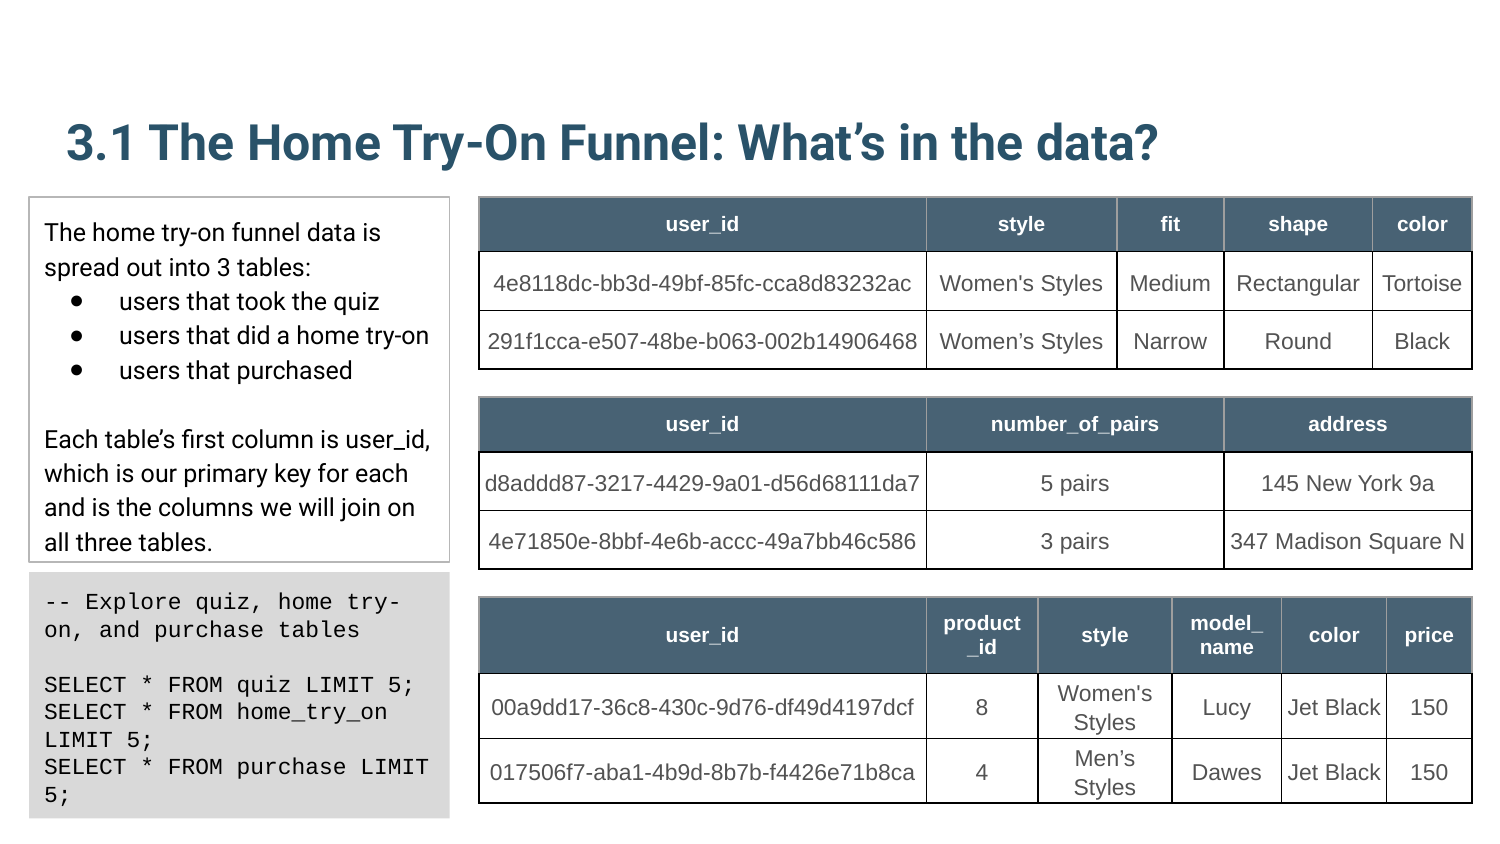

3.1 The Home Try-On Funnel: What’s in the data?
The home try-on funnel data is spread out into 3 tables:
users that took the quiz
users that did a home try-on
users that purchased

Each table’s first column is user_id, which is our primary key for each and is the columns we will join on all three tables.
| user\_id | style | fit | shape | color |
| --- | --- | --- | --- | --- |
| 4e8118dc-bb3d-49bf-85fc-cca8d83232ac | Women's Styles | Medium | Rectangular | Tortoise |
| 291f1cca-e507-48be-b063-002b14906468 | Women’s Styles | Narrow | Round | Black |
| user\_id | number\_of\_pairs | address |
| --- | --- | --- |
| d8addd87-3217-4429-9a01-d56d68111da7 | 5 pairs | 145 New York 9a |
| 4e71850e-8bbf-4e6b-accc-49a7bb46c586 | 3 pairs | 347 Madison Square N |
-- Explore quiz, home try-on, and purchase tables

SELECT * FROM quiz LIMIT 5;
SELECT * FROM home_try_on LIMIT 5;
SELECT * FROM purchase LIMIT 5;

| user\_id | product\_id | style | model\_name | color | price |
| --- | --- | --- | --- | --- | --- |
| 00a9dd17-36c8-430c-9d76-df49d4197dcf | 8 | Women's Styles | Lucy | Jet Black | 150 |
| 017506f7-aba1-4b9d-8b7b-f4426e71b8ca | 4 | Men’s Styles | Dawes | Jet Black | 150 |